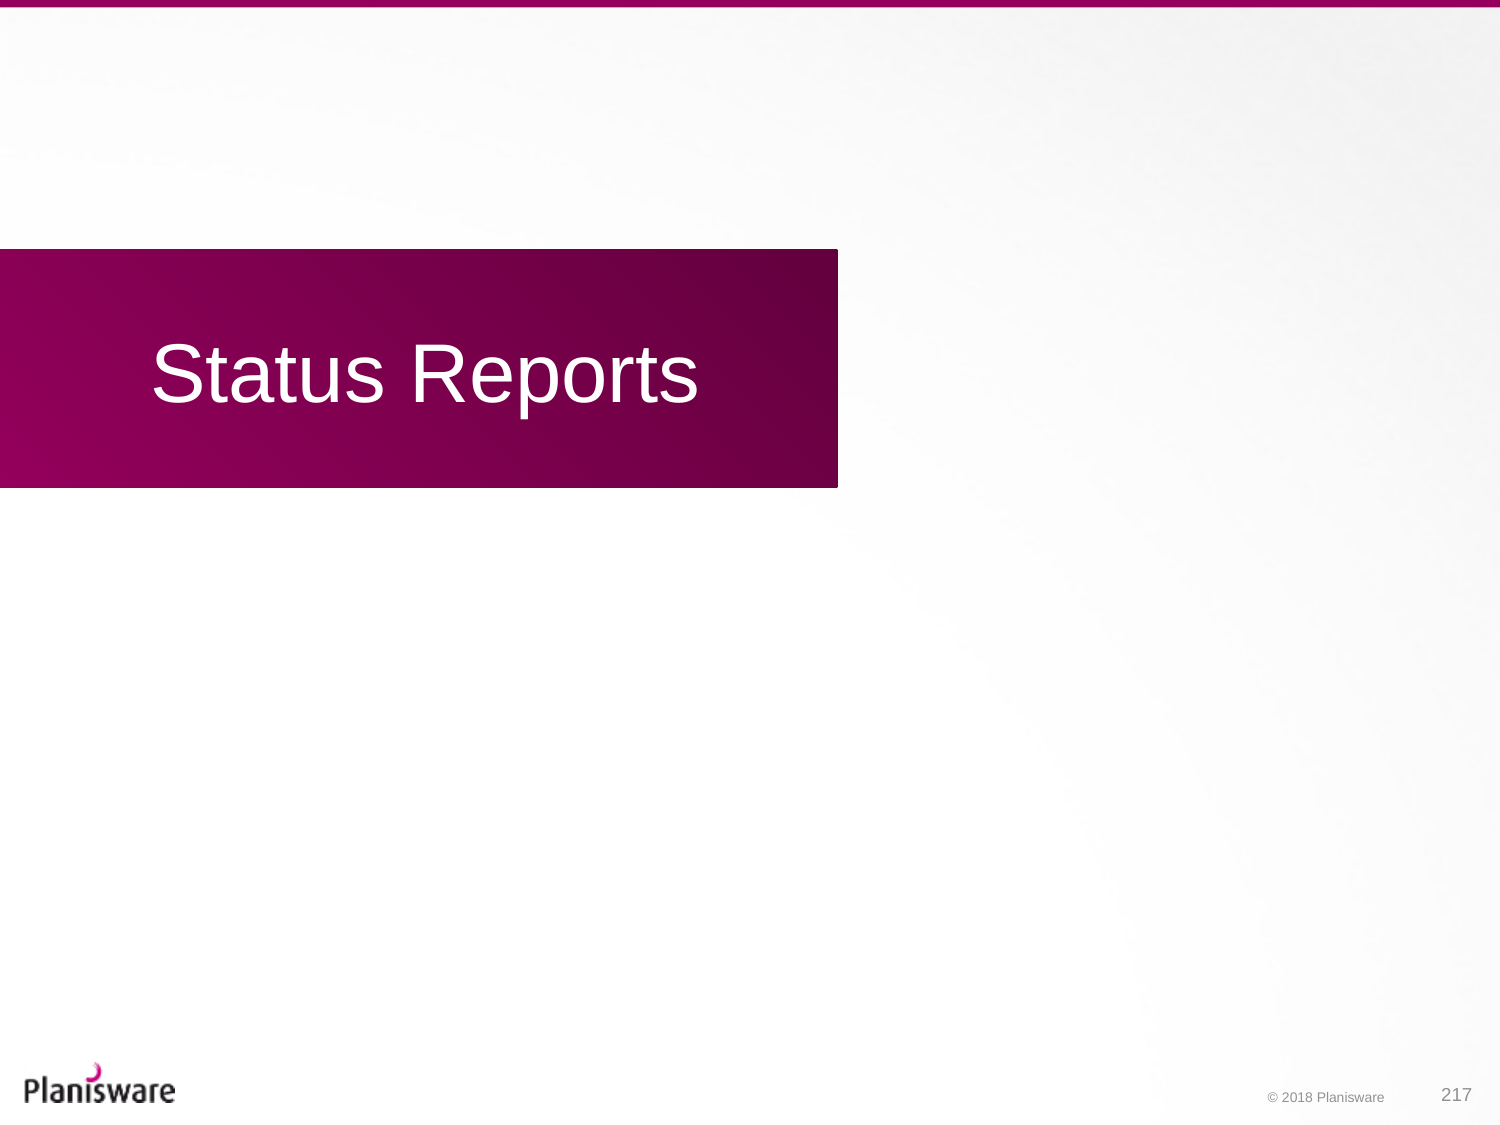

# Status Reports
© 2018 Planisware
217